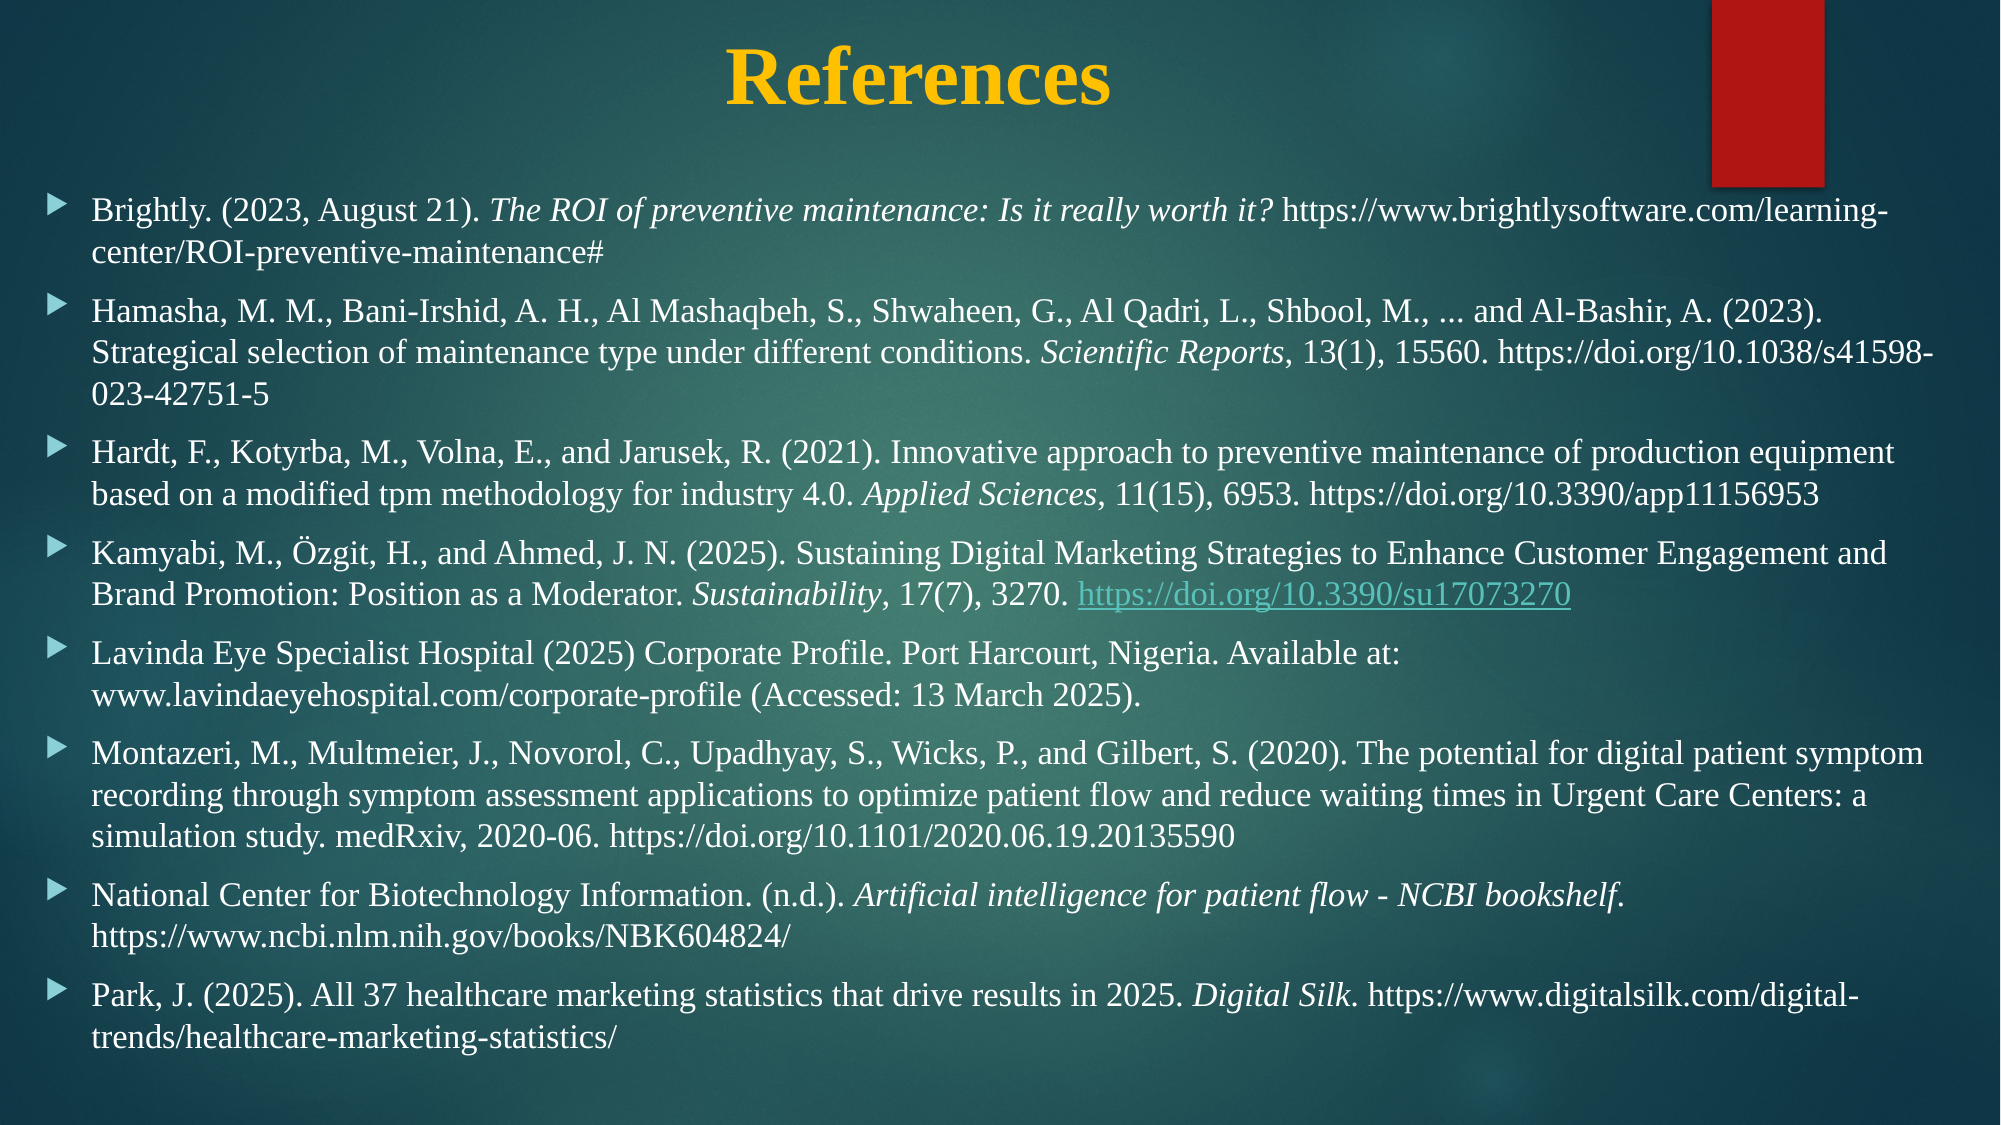

# References
Brightly. (2023, August 21). The ROI of preventive maintenance: Is it really worth it? https://www.brightlysoftware.com/learning-center/ROI-preventive-maintenance#
Hamasha, M. M., Bani-Irshid, A. H., Al Mashaqbeh, S., Shwaheen, G., Al Qadri, L., Shbool, M., ... and Al-Bashir, A. (2023). Strategical selection of maintenance type under different conditions. Scientific Reports, 13(1), 15560. https://doi.org/10.1038/s41598-023-42751-5
Hardt, F., Kotyrba, M., Volna, E., and Jarusek, R. (2021). Innovative approach to preventive maintenance of production equipment based on a modified tpm methodology for industry 4.0. Applied Sciences, 11(15), 6953. https://doi.org/10.3390/app11156953
Kamyabi, M., Özgit, H., and Ahmed, J. N. (2025). Sustaining Digital Marketing Strategies to Enhance Customer Engagement and Brand Promotion: Position as a Moderator. Sustainability, 17(7), 3270. https://doi.org/10.3390/su17073270
Lavinda Eye Specialist Hospital (2025) Corporate Profile. Port Harcourt, Nigeria. Available at: www.lavindaeyehospital.com/corporate-profile (Accessed: 13 March 2025).
Montazeri, M., Multmeier, J., Novorol, C., Upadhyay, S., Wicks, P., and Gilbert, S. (2020). The potential for digital patient symptom recording through symptom assessment applications to optimize patient flow and reduce waiting times in Urgent Care Centers: a simulation study. medRxiv, 2020-06. https://doi.org/10.1101/2020.06.19.20135590
National Center for Biotechnology Information. (n.d.). Artificial intelligence for patient flow - NCBI bookshelf. https://www.ncbi.nlm.nih.gov/books/NBK604824/
Park, J. (2025). All 37 healthcare marketing statistics that drive results in 2025. Digital Silk. https://www.digitalsilk.com/digital-trends/healthcare-marketing-statistics/